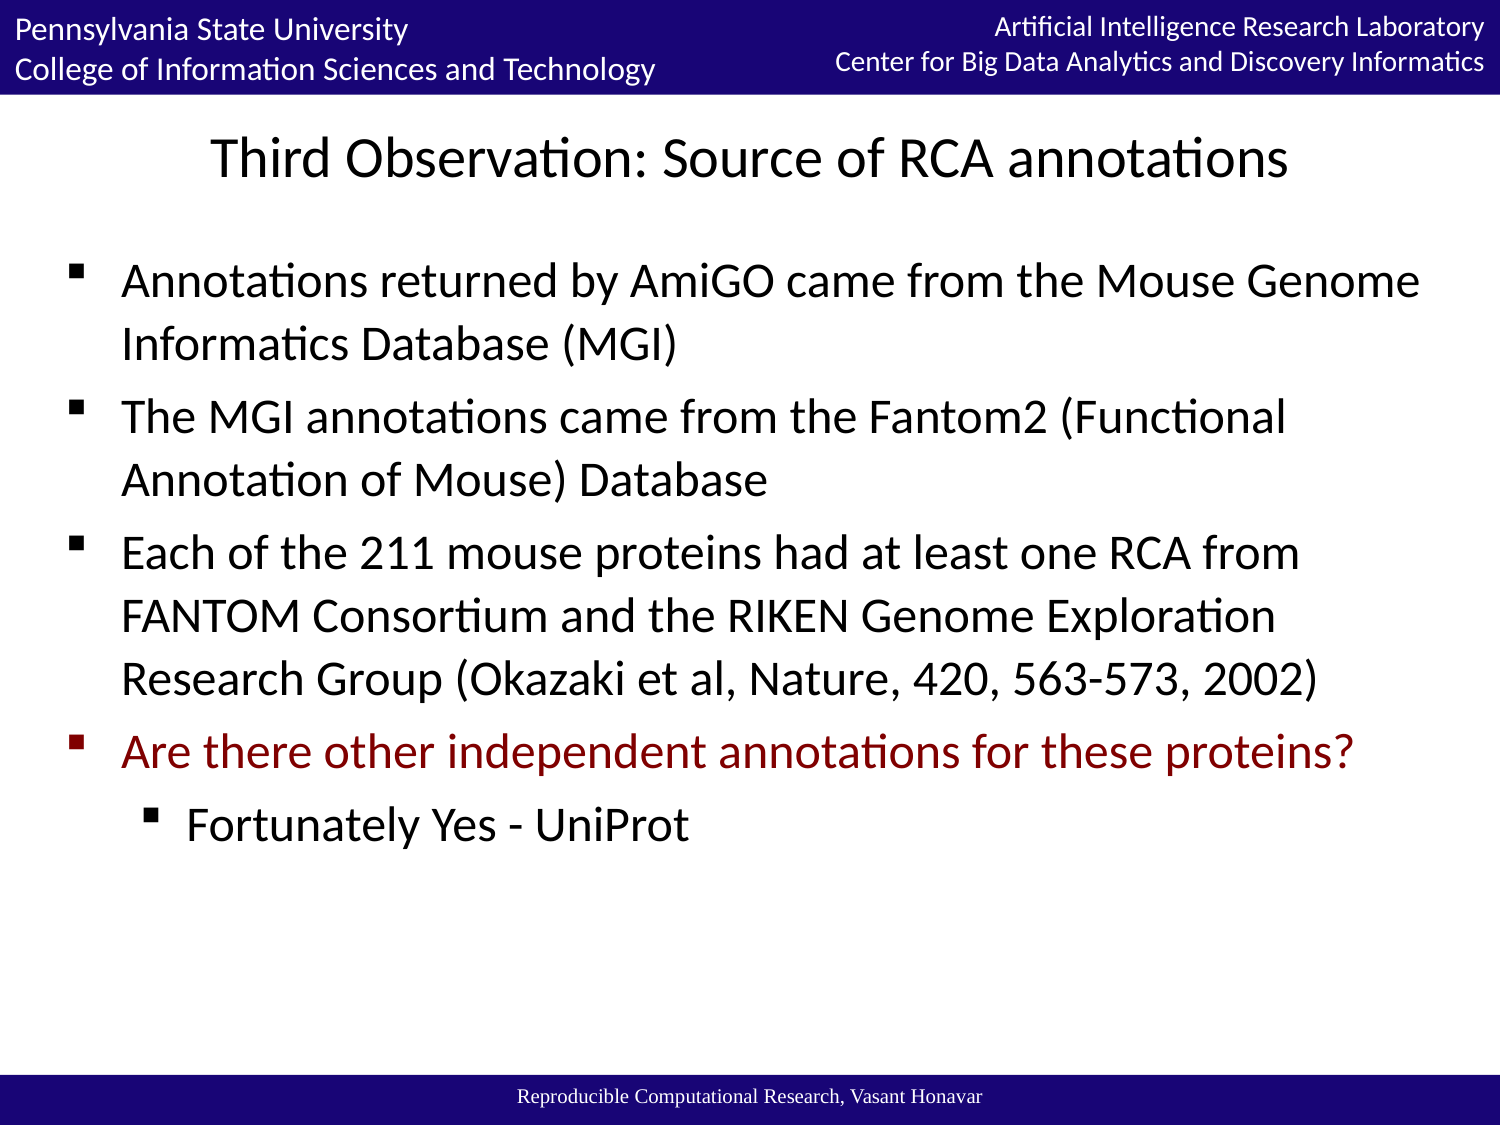

# Third Observation: Source of RCA annotations
Annotations returned by AmiGO came from the Mouse Genome Informatics Database (MGI)
The MGI annotations came from the Fantom2 (Functional Annotation of Mouse) Database
Each of the 211 mouse proteins had at least one RCA from FANTOM Consortium and the RIKEN Genome Exploration Research Group (Okazaki et al, Nature, 420, 563-573, 2002)
Are there other independent annotations for these proteins?
Fortunately Yes - UniProt
Reproducible Computational Research, Vasant Honavar